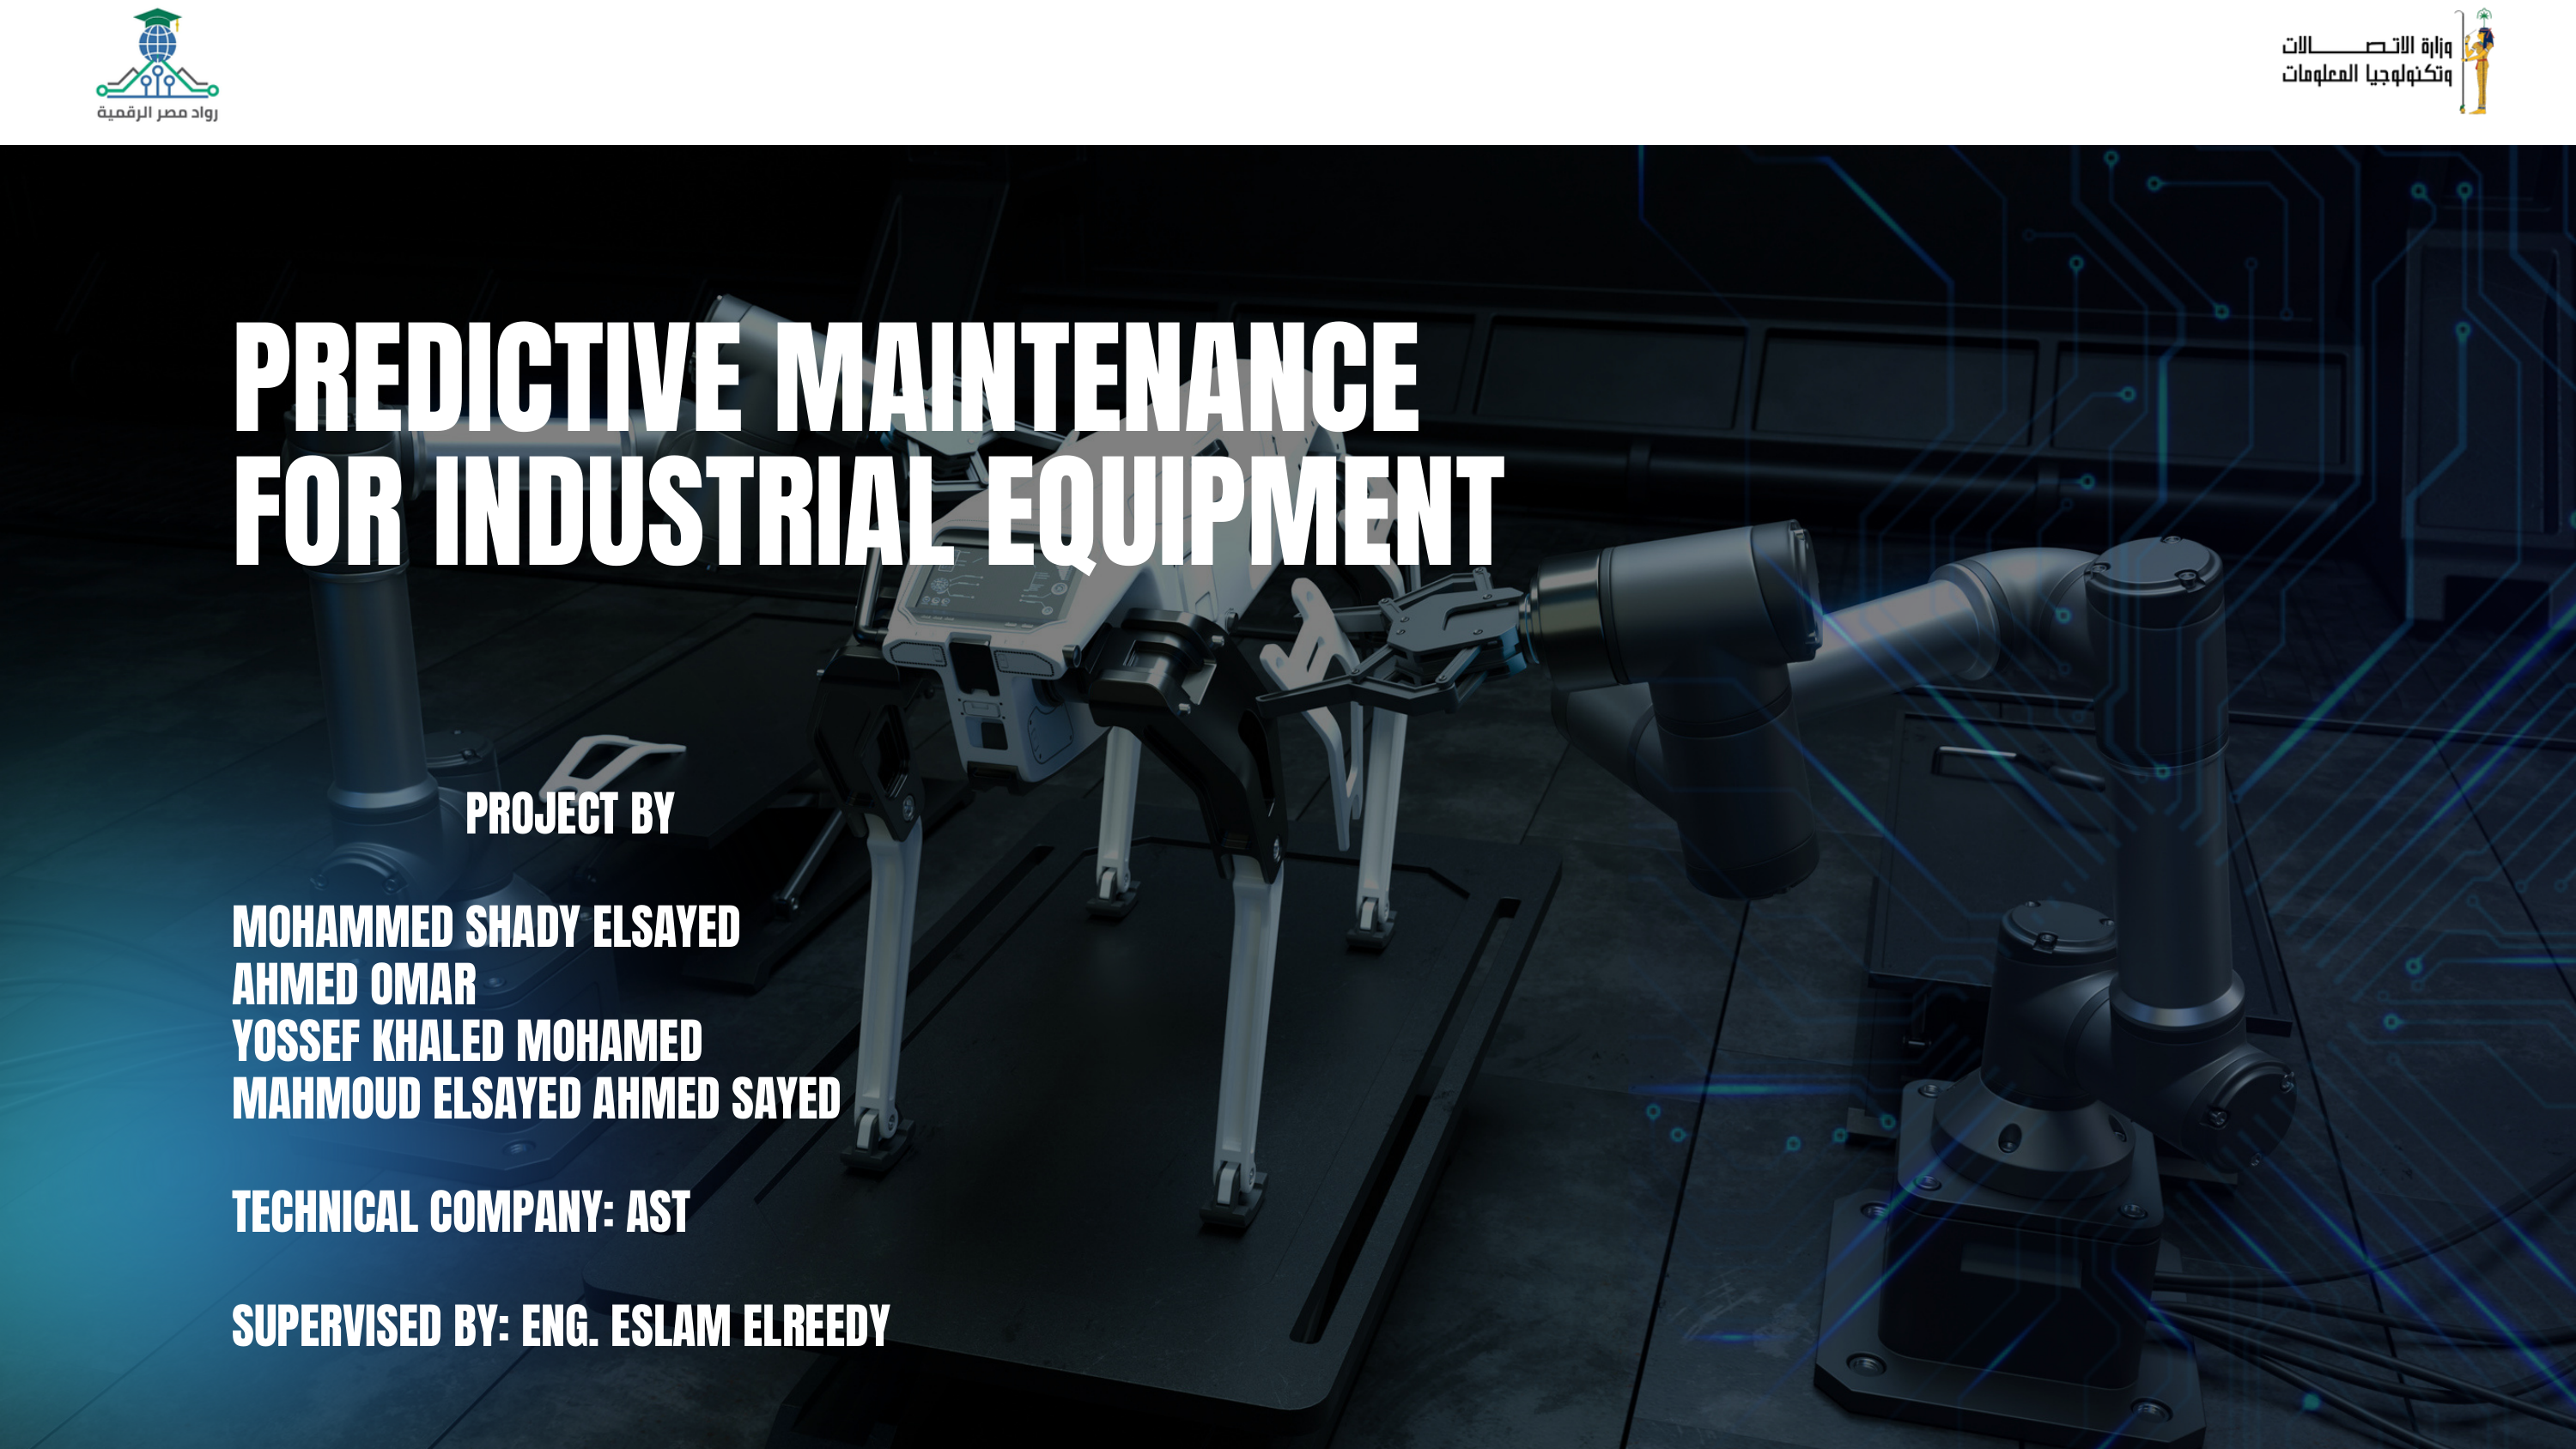

PREDICTIVE MAINTENANCE FOR INDUSTRIAL EQUIPMENT

PROJECT BY

MOHAMMED SHADY ELSAYED
AHMED OMAR
YOSSEF KHALED MOHAMED
MAHMOUD ELSAYED AHMED SAYED

TECHNICAL COMPANY: AST

SUPERVISED BY: ENG. ESLAM ELREEDY